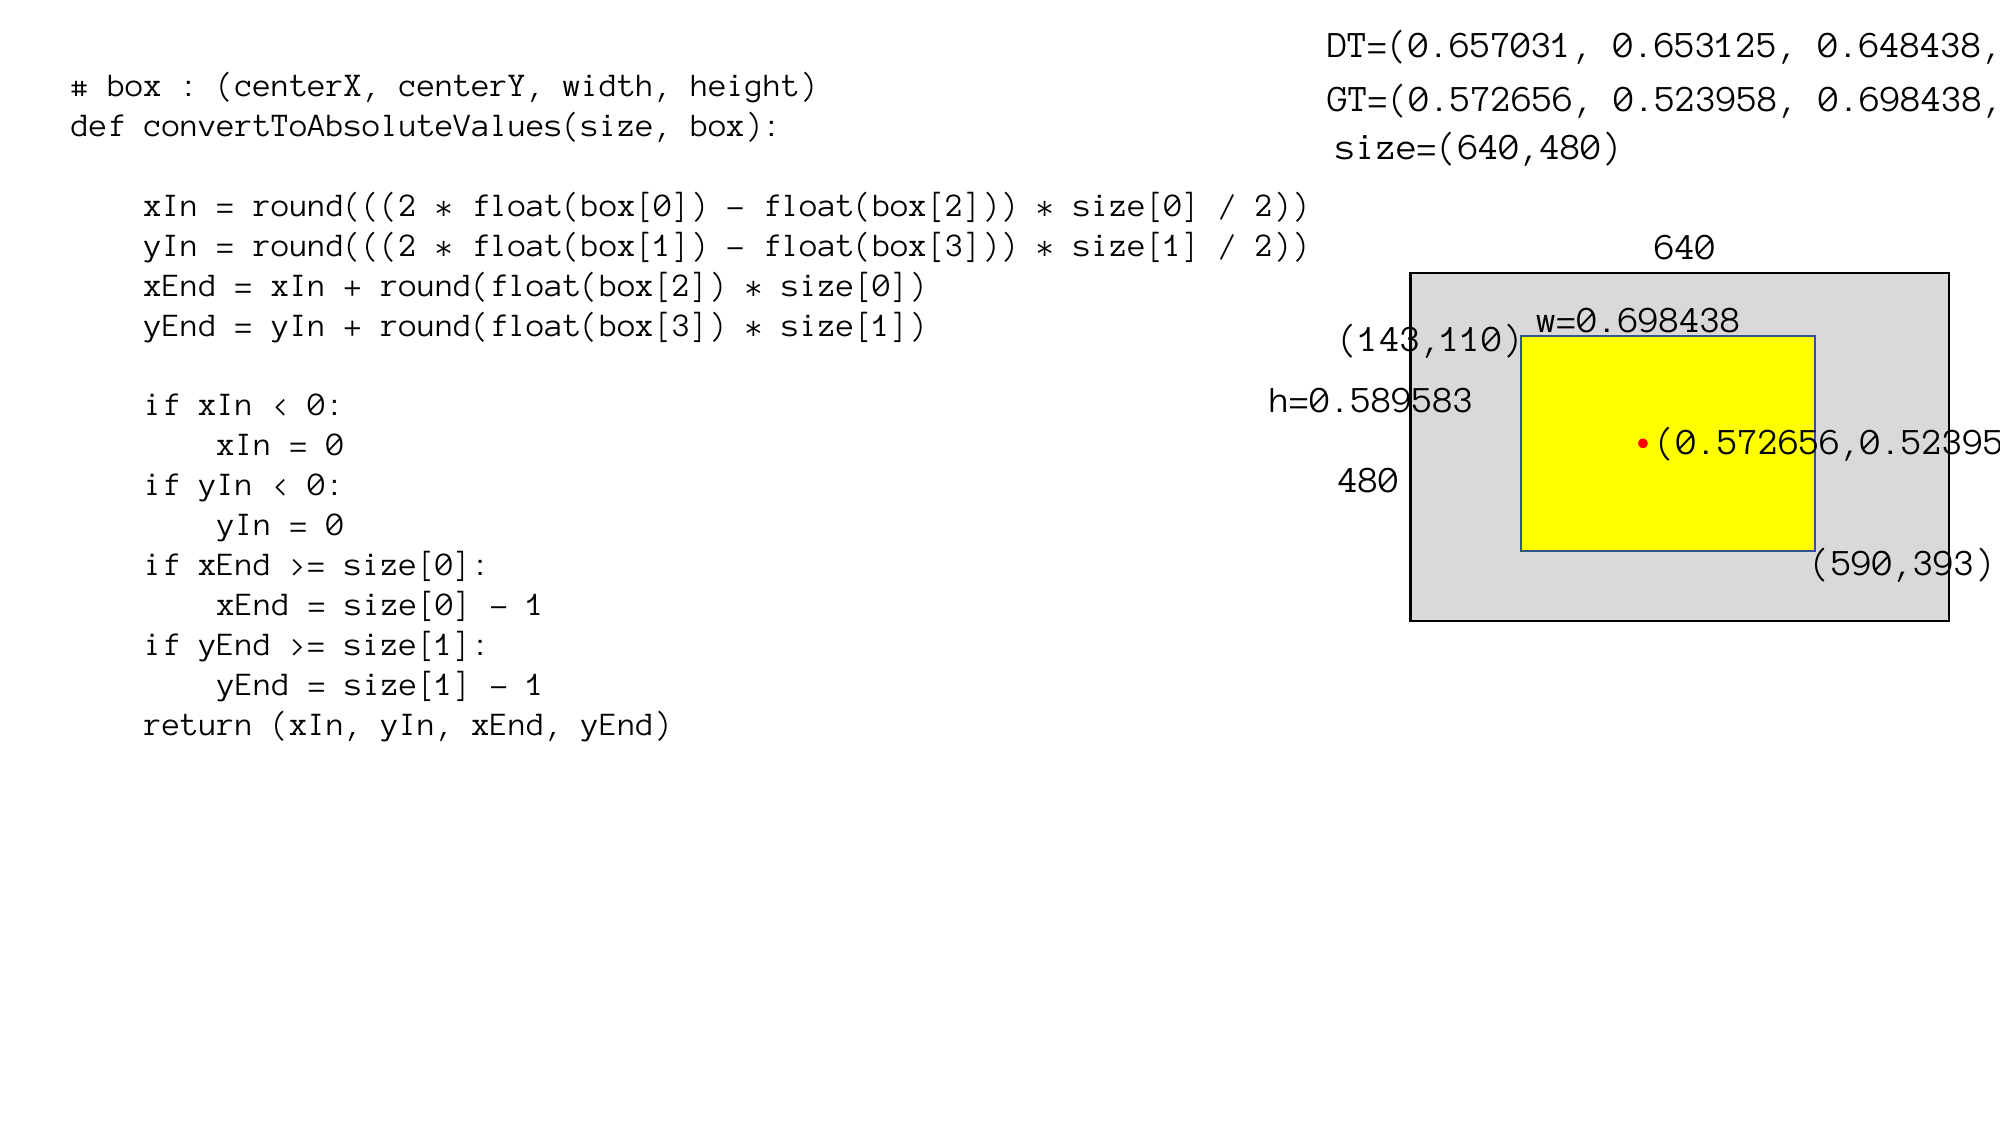

DT=(0.657031, 0.653125, 0.648438, 0.552083)
# box : (centerX, centerY, width, height)
def convertToAbsoluteValues(size, box):

    xIn = round(((2 * float(box[0]) - float(box[2])) * size[0] / 2))
    yIn = round(((2 * float(box[1]) - float(box[3])) * size[1] / 2))
    xEnd = xIn + round(float(box[2]) * size[0])
    yEnd = yIn + round(float(box[3]) * size[1])

    if xIn < 0:
        xIn = 0
    if yIn < 0:
        yIn = 0
    if xEnd >= size[0]:
        xEnd = size[0] - 1
    if yEnd >= size[1]:
        yEnd = size[1] - 1
    return (xIn, yIn, xEnd, yEnd)
GT=(0.572656, 0.523958, 0.698438, 0.589583)
size=(640,480)
640

w=0.698438
(143,110)

h=0.589583
(0.572656,0.523958)

480
(590,393)